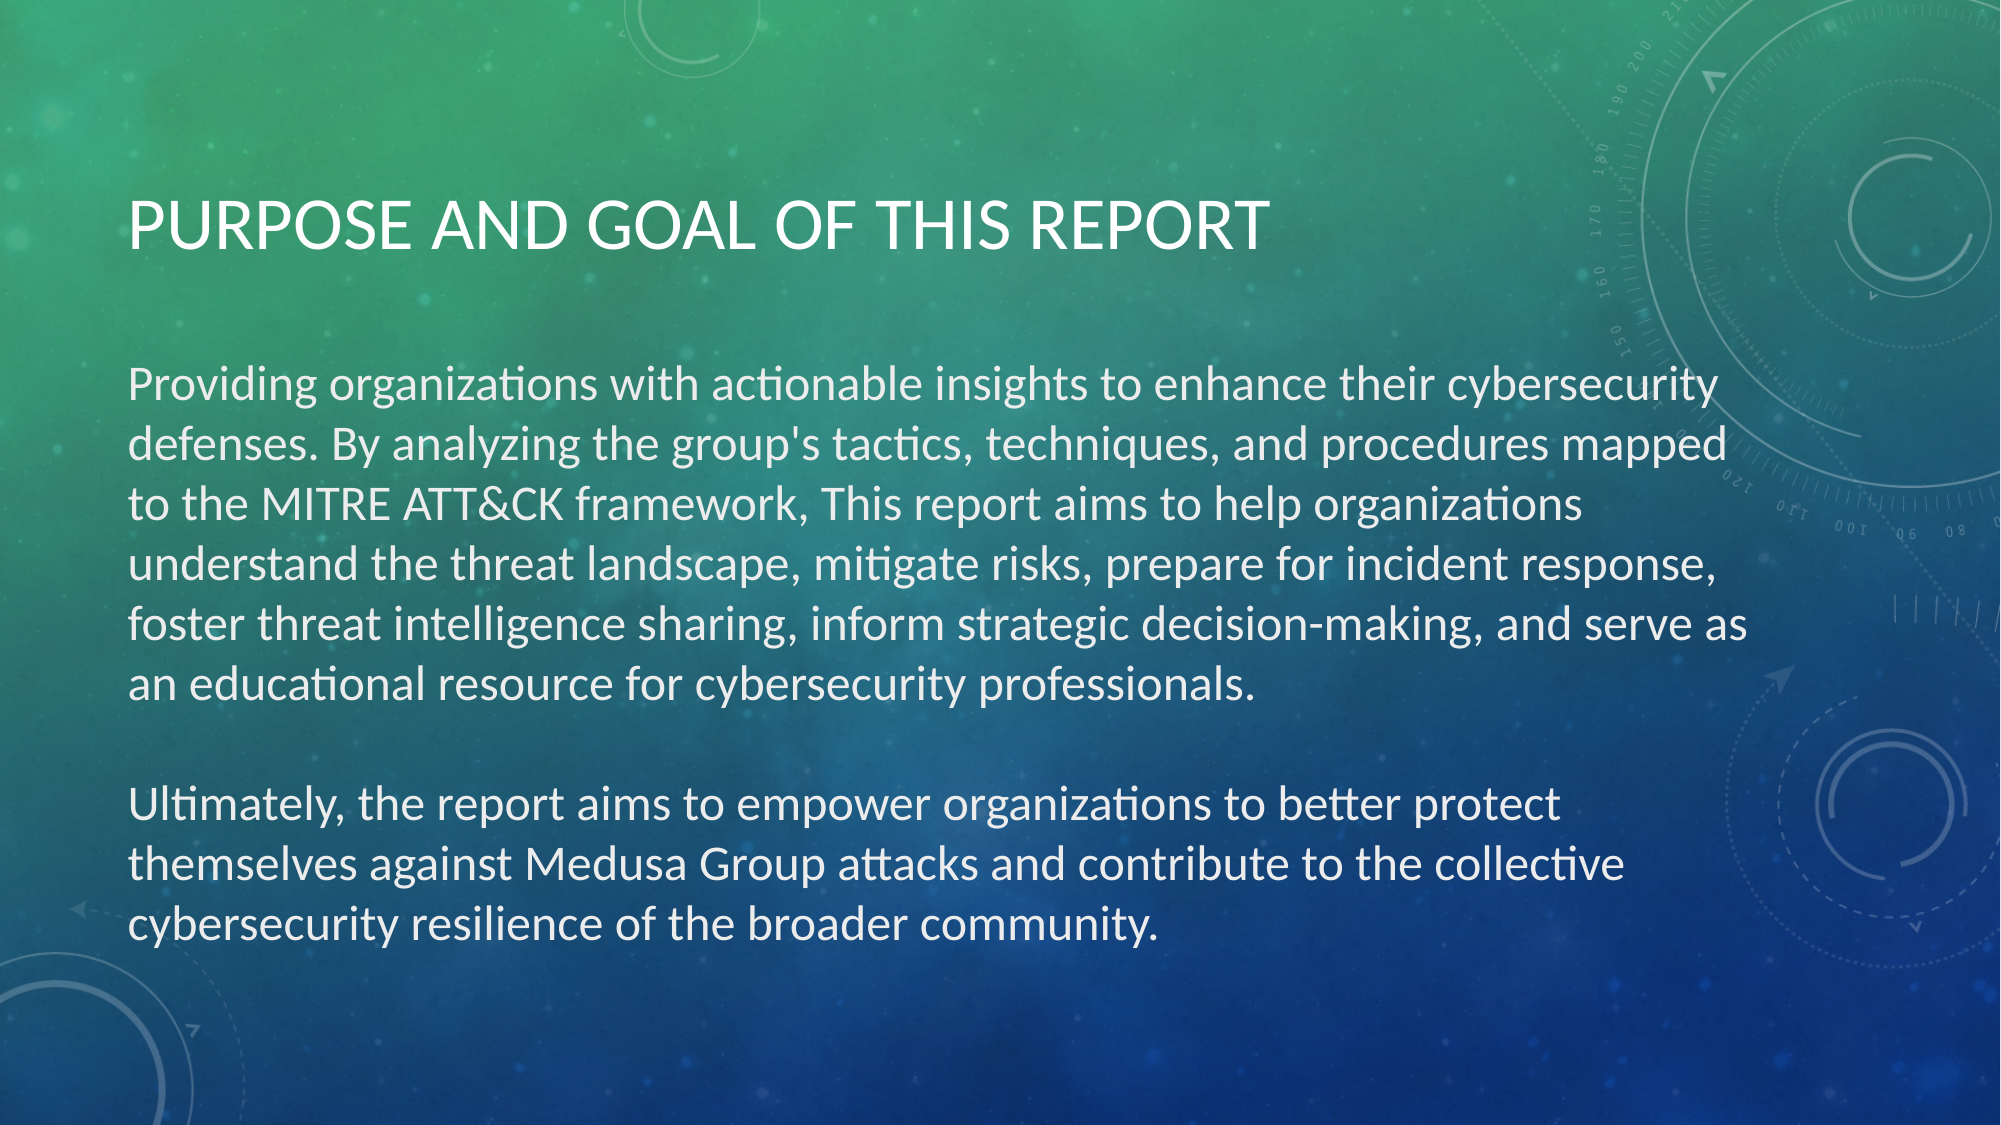

# Purpose and goal of this report
Providing organizations with actionable insights to enhance their cybersecurity defenses. By analyzing the group's tactics, techniques, and procedures mapped to the MITRE ATT&CK framework, This report aims to help organizations understand the threat landscape, mitigate risks, prepare for incident response, foster threat intelligence sharing, inform strategic decision-making, and serve as an educational resource for cybersecurity professionals.
Ultimately, the report aims to empower organizations to better protect themselves against Medusa Group attacks and contribute to the collective cybersecurity resilience of the broader community.